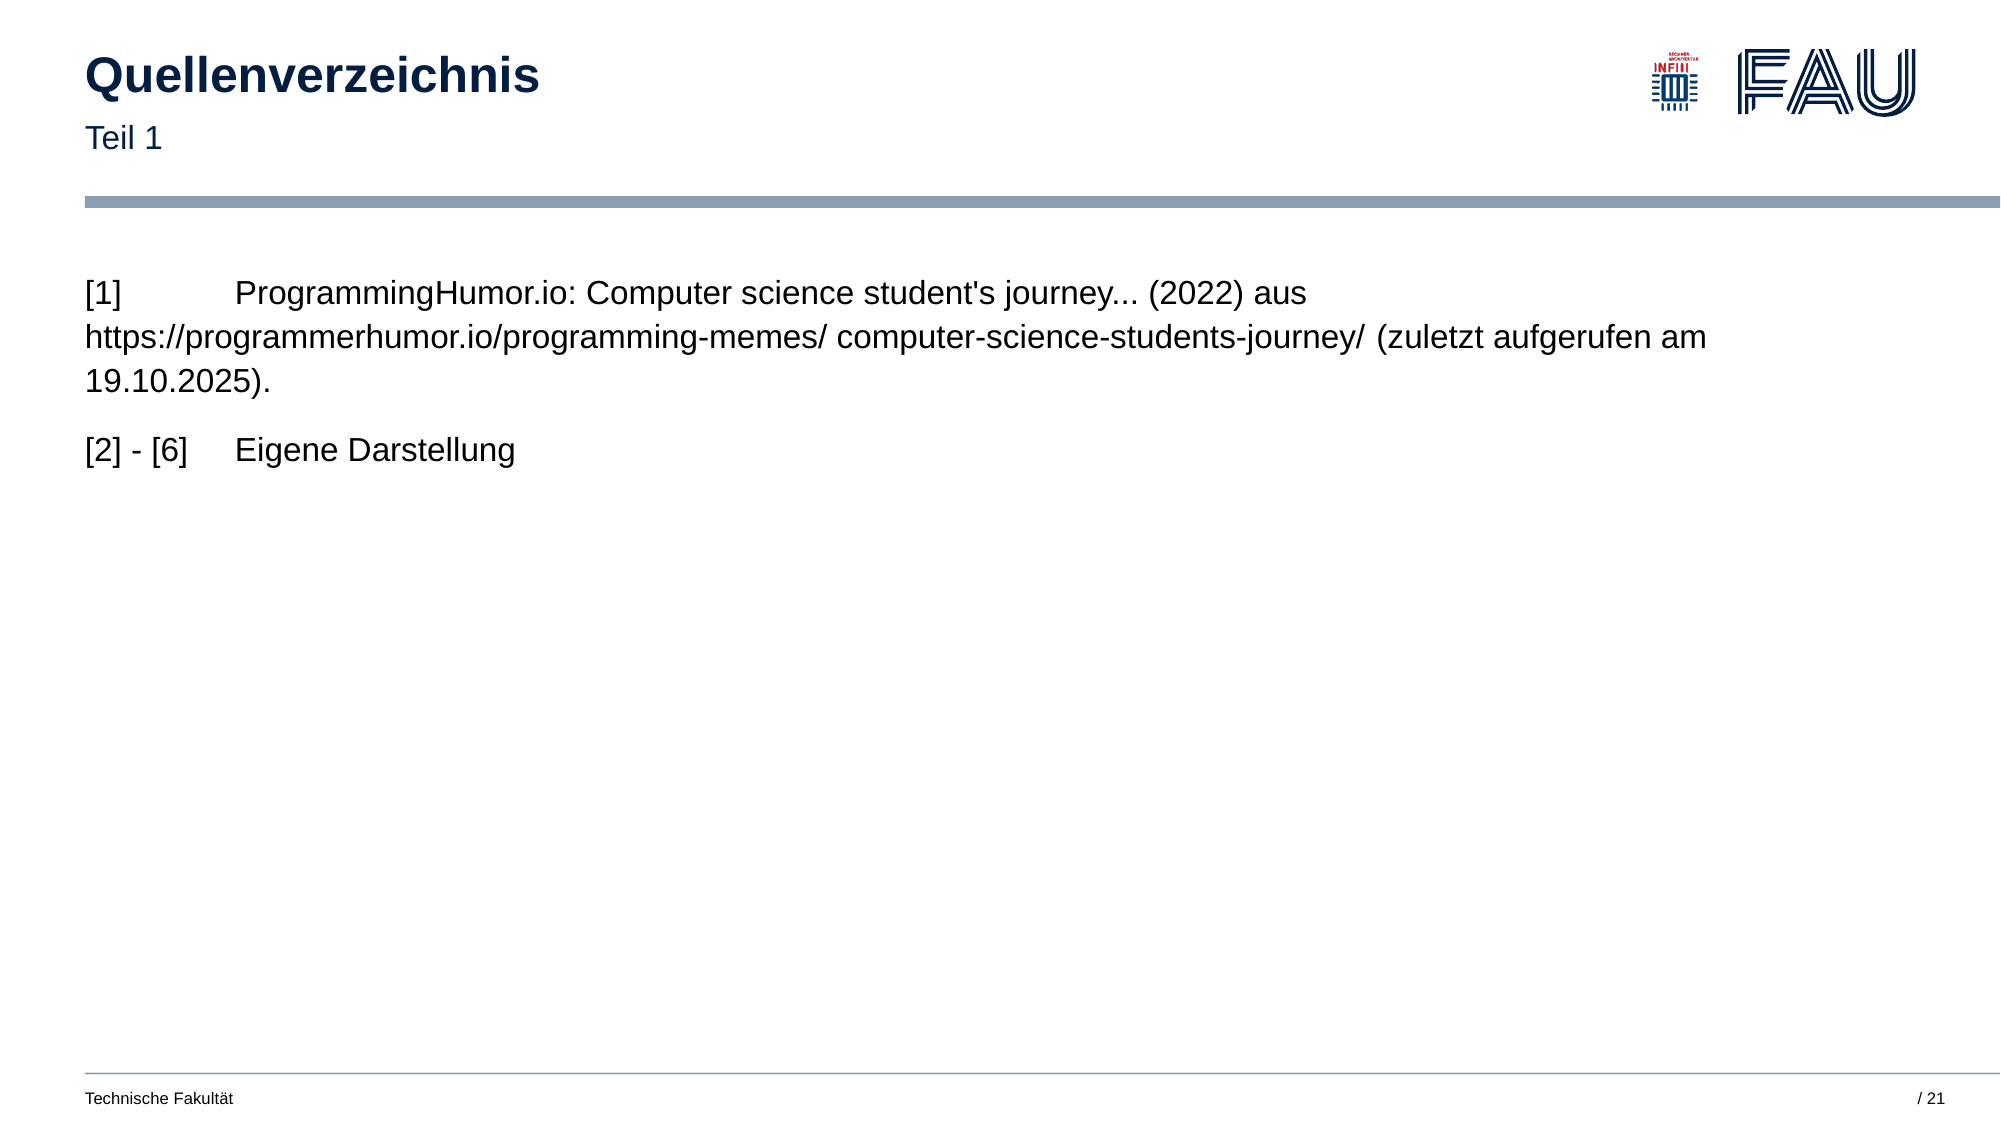

# Quellenverzeichnis
Teil 1
[1]	ProgrammingHumor.io: Computer science student's journey... (2022) aus 		https://programmerhumor.io/programming-memes/ computer-science-students-journey/ (zuletzt aufgerufen am 	19.10.2025).
[2] - [6]	Eigene Darstellung

19
Technische Fakultät